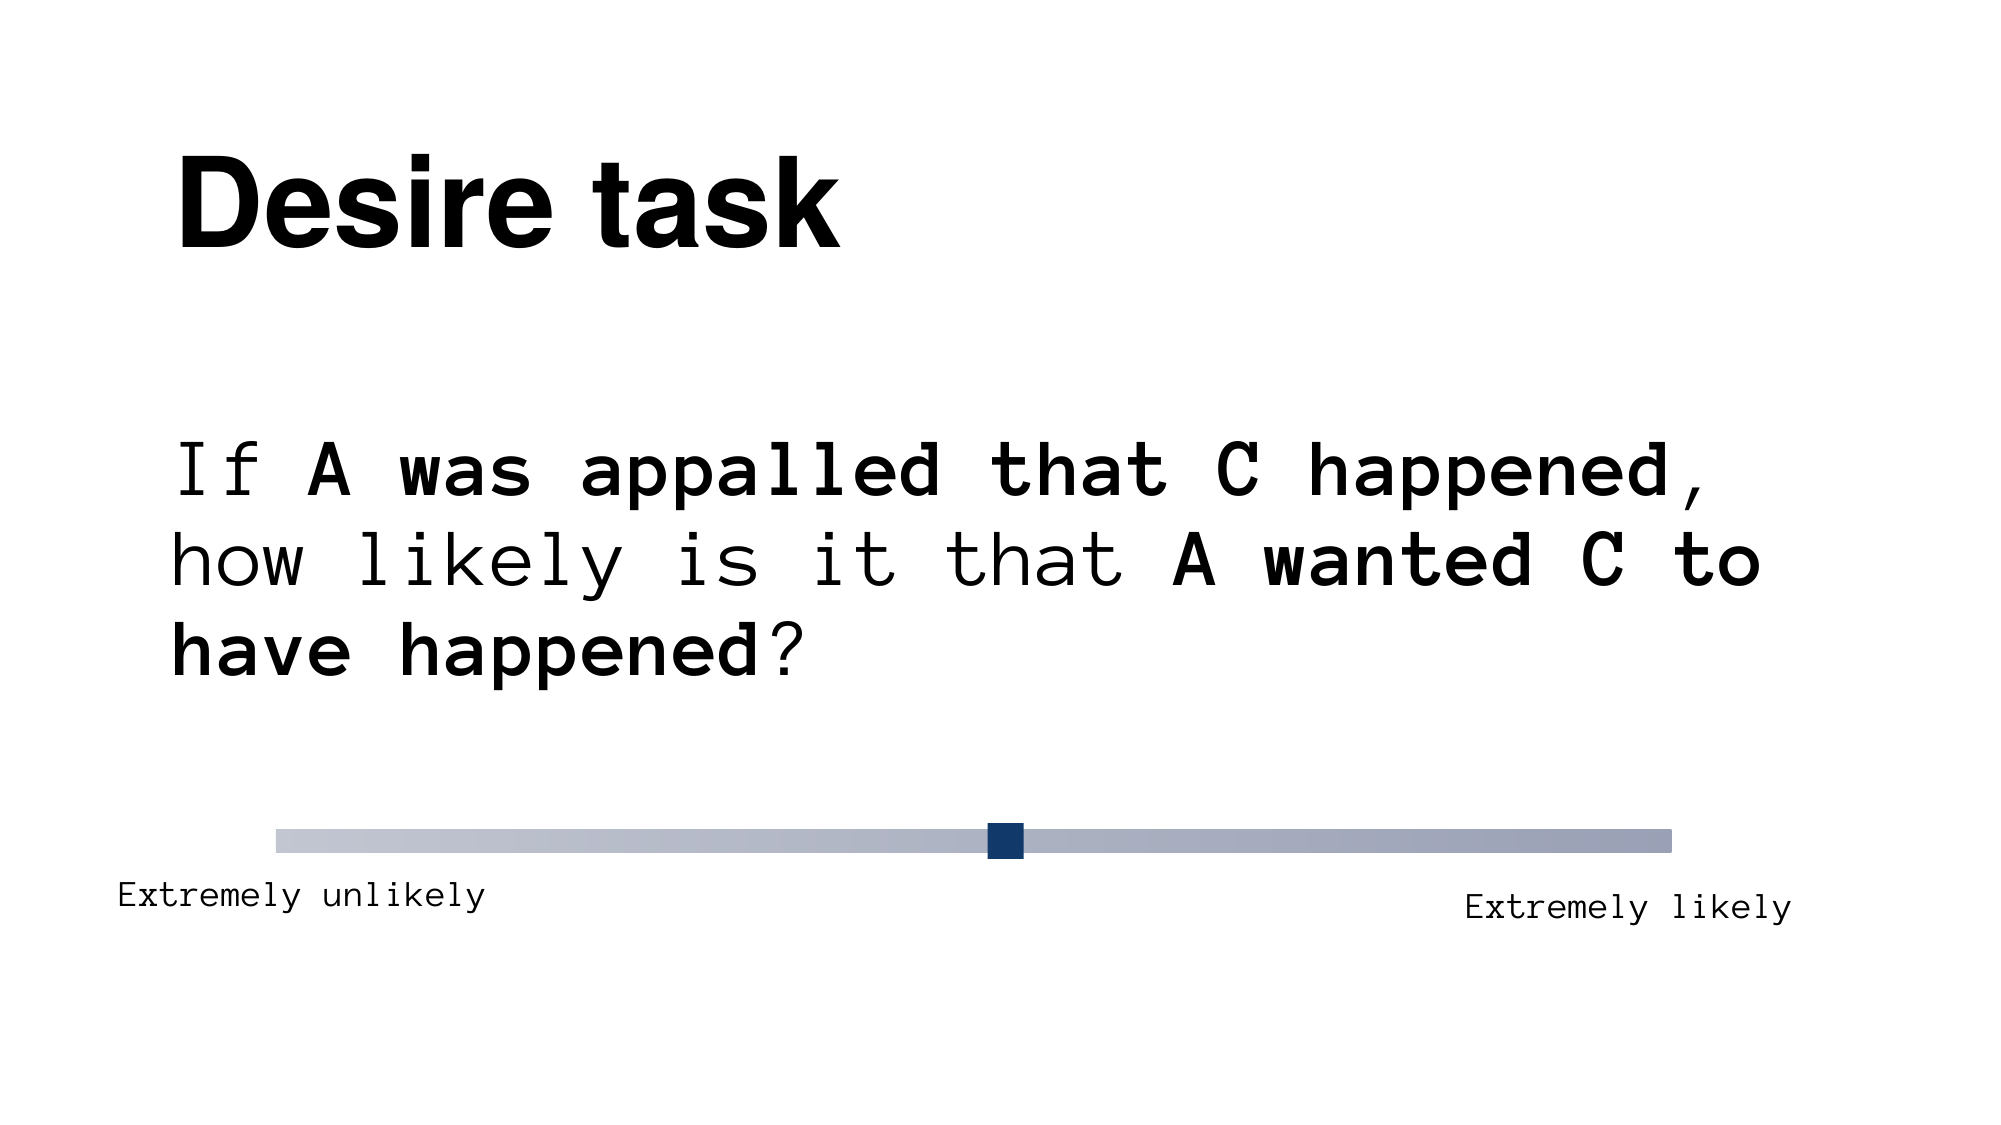

Desire task
# If A was appalled that C happened, how likely is it that A wanted C to have happened?

Extremely unlikely
Extremely likely